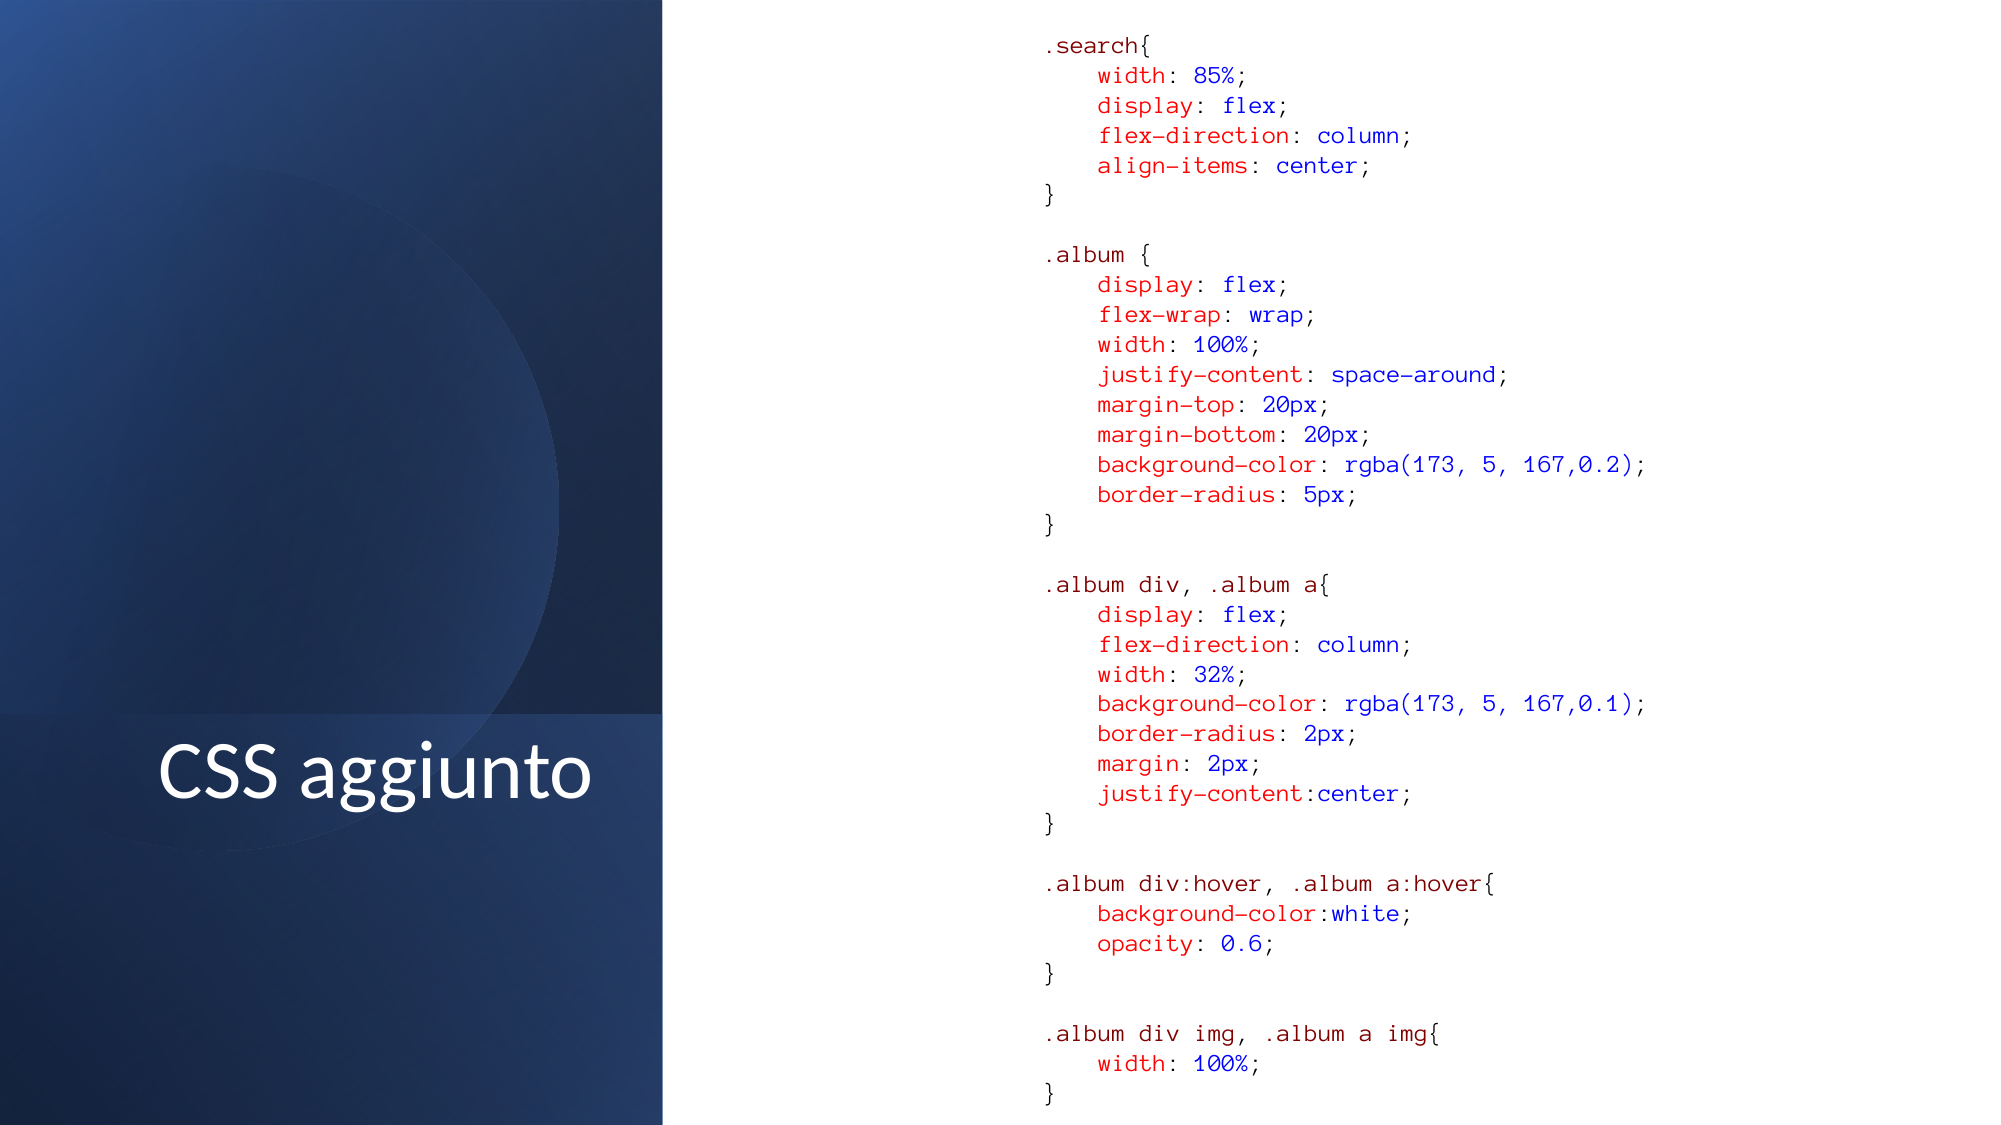

.search{
    width: 85%;
    display: flex;
    flex-direction: column;
    align-items: center;
}

.album {
    display: flex;
    flex-wrap: wrap;
    width: 100%;
    justify-content: space-around;
    margin-top: 20px;
    margin-bottom: 20px;
    background-color: rgba(173, 5, 167,0.2);
    border-radius: 5px;
}

.album div, .album a{
    display: flex;
    flex-direction: column;
    width: 32%;
    background-color: rgba(173, 5, 167,0.1);
    border-radius: 2px;
    margin: 2px;
    justify-content:center;
}

.album div:hover, .album a:hover{
    background-color:white;
    opacity: 0.6;
}

.album div img, .album a img{
    width: 100%;
}

# CSS aggiunto